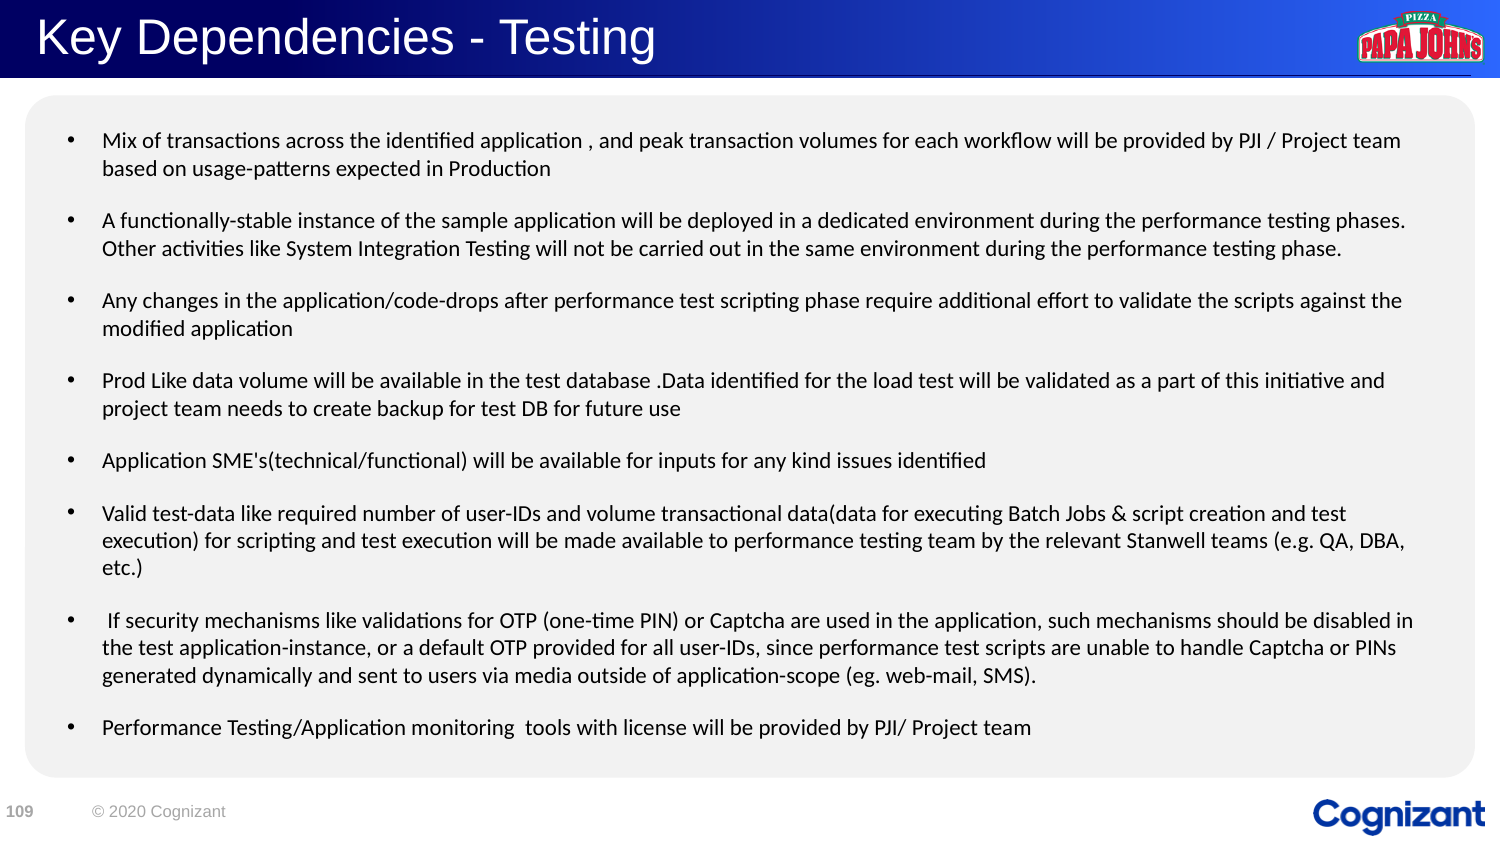

# Key Dependencies - Testing

Mix of transactions across the identified application , and peak transaction volumes for each workflow will be provided by PJI / Project team based on usage-patterns expected in Production
A functionally-stable instance of the sample application will be deployed in a dedicated environment during the performance testing phases. Other activities like System Integration Testing will not be carried out in the same environment during the performance testing phase.
Any changes in the application/code-drops after performance test scripting phase require additional effort to validate the scripts against the modified application
Prod Like data volume will be available in the test database .Data identified for the load test will be validated as a part of this initiative and project team needs to create backup for test DB for future use
Application SME's(technical/functional) will be available for inputs for any kind issues identified
Valid test-data like required number of user-IDs and volume transactional data(data for executing Batch Jobs & script creation and test execution) for scripting and test execution will be made available to performance testing team by the relevant Stanwell teams (e.g. QA, DBA, etc.)
 If security mechanisms like validations for OTP (one-time PIN) or Captcha are used in the application, such mechanisms should be disabled in the test application-instance, or a default OTP provided for all user-IDs, since performance test scripts are unable to handle Captcha or PINs generated dynamically and sent to users via media outside of application-scope (eg. web-mail, SMS).
Performance Testing/Application monitoring  tools with license will be provided by PJI/ Project team